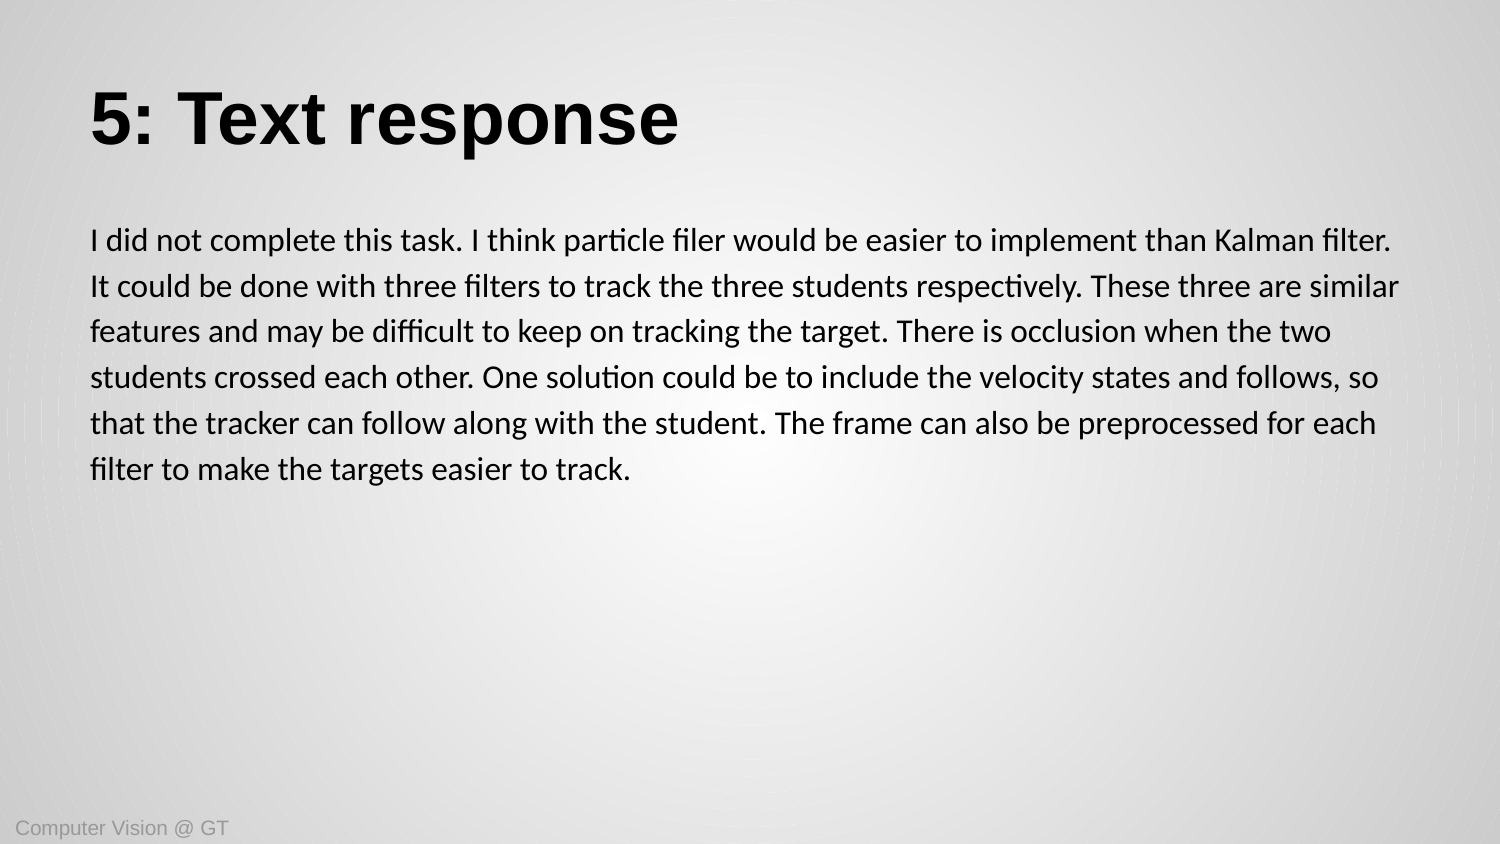

# 5: Text response
I did not complete this task. I think particle filer would be easier to implement than Kalman filter. It could be done with three filters to track the three students respectively. These three are similar features and may be difficult to keep on tracking the target. There is occlusion when the two students crossed each other. One solution could be to include the velocity states and follows, so that the tracker can follow along with the student. The frame can also be preprocessed for each filter to make the targets easier to track.
Computer Vision @ GT